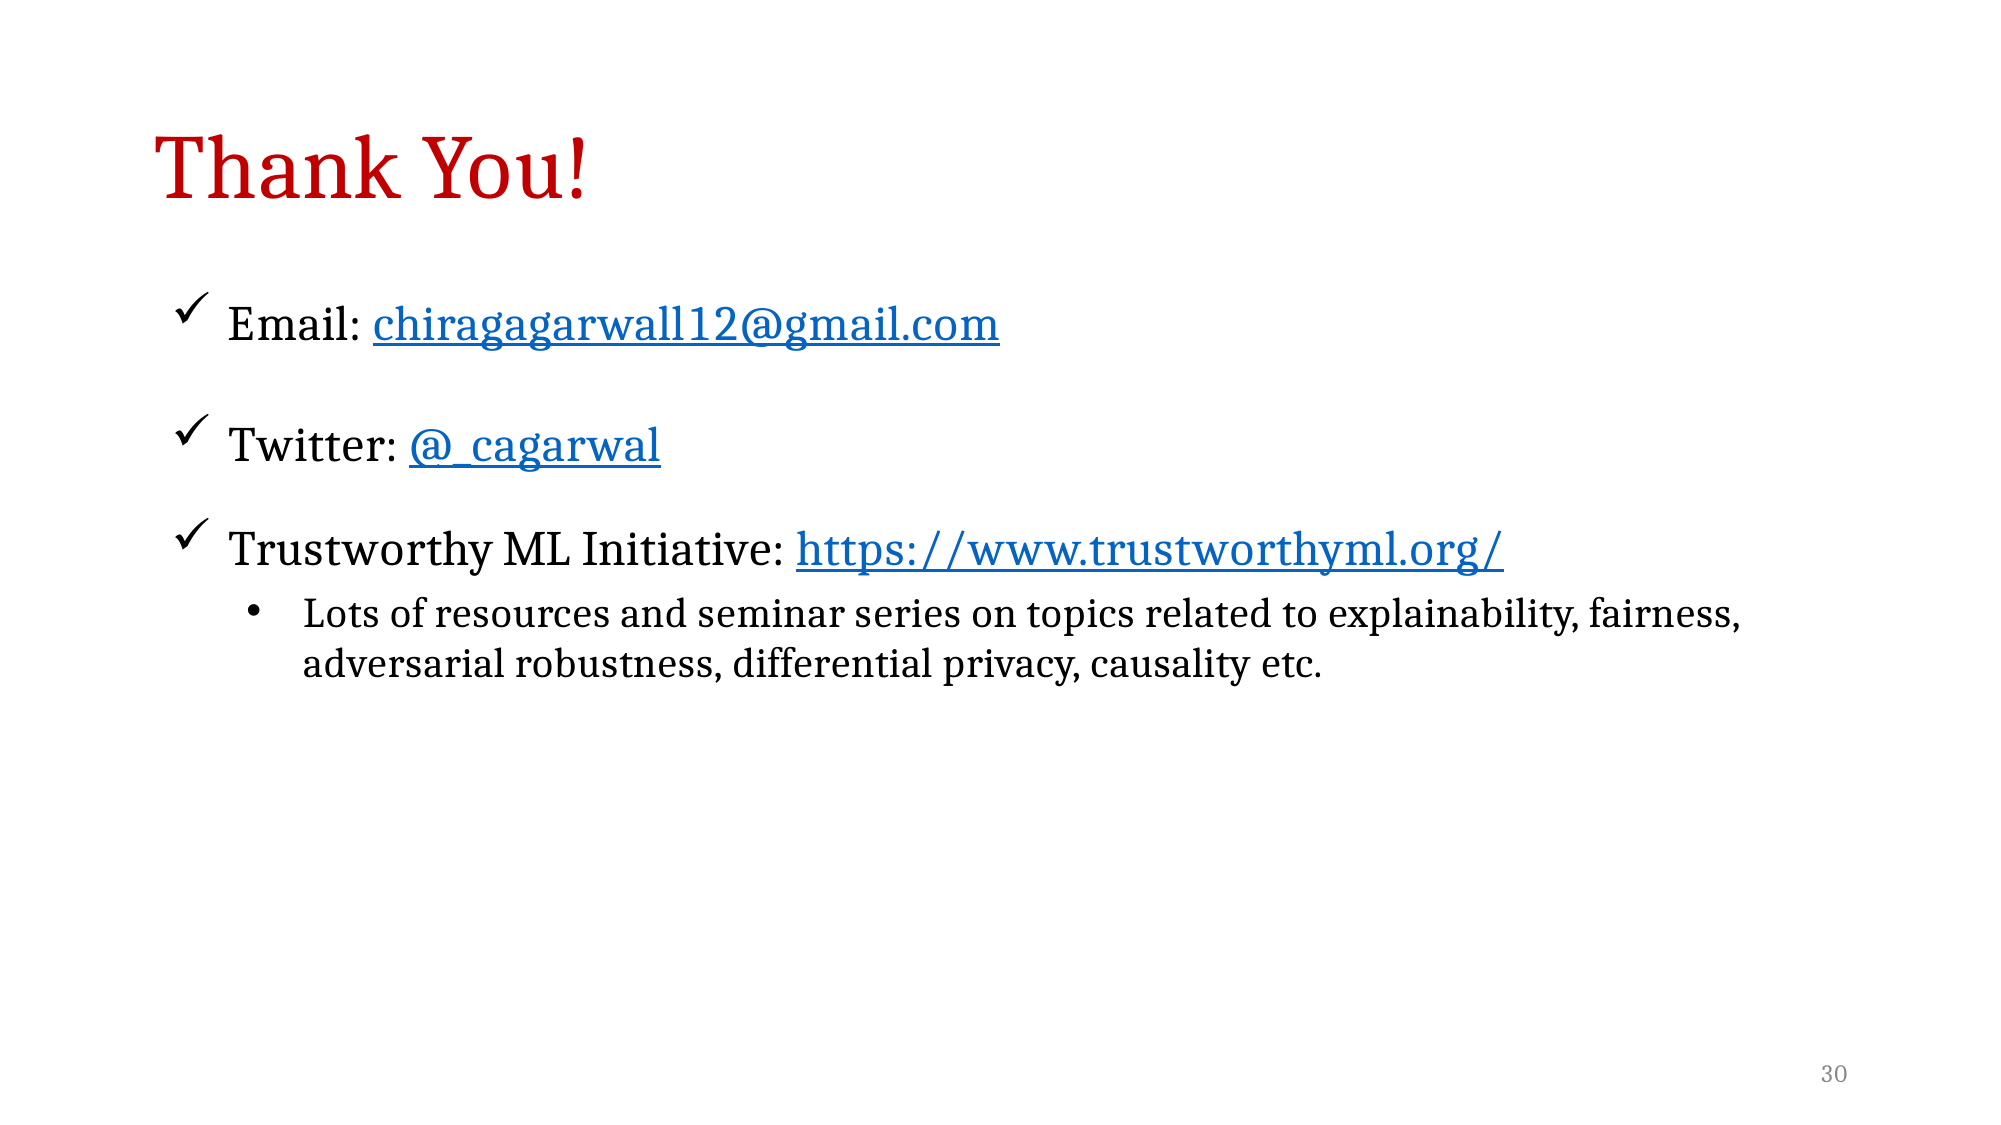

# Thank You!
Email: chiragagarwall12@gmail.com
Twitter: @_cagarwal
Trustworthy ML Initiative: https://www.trustworthyml.org/
Lots of resources and seminar series on topics related to explainability, fairness, adversarial robustness, differential privacy, causality etc.

30